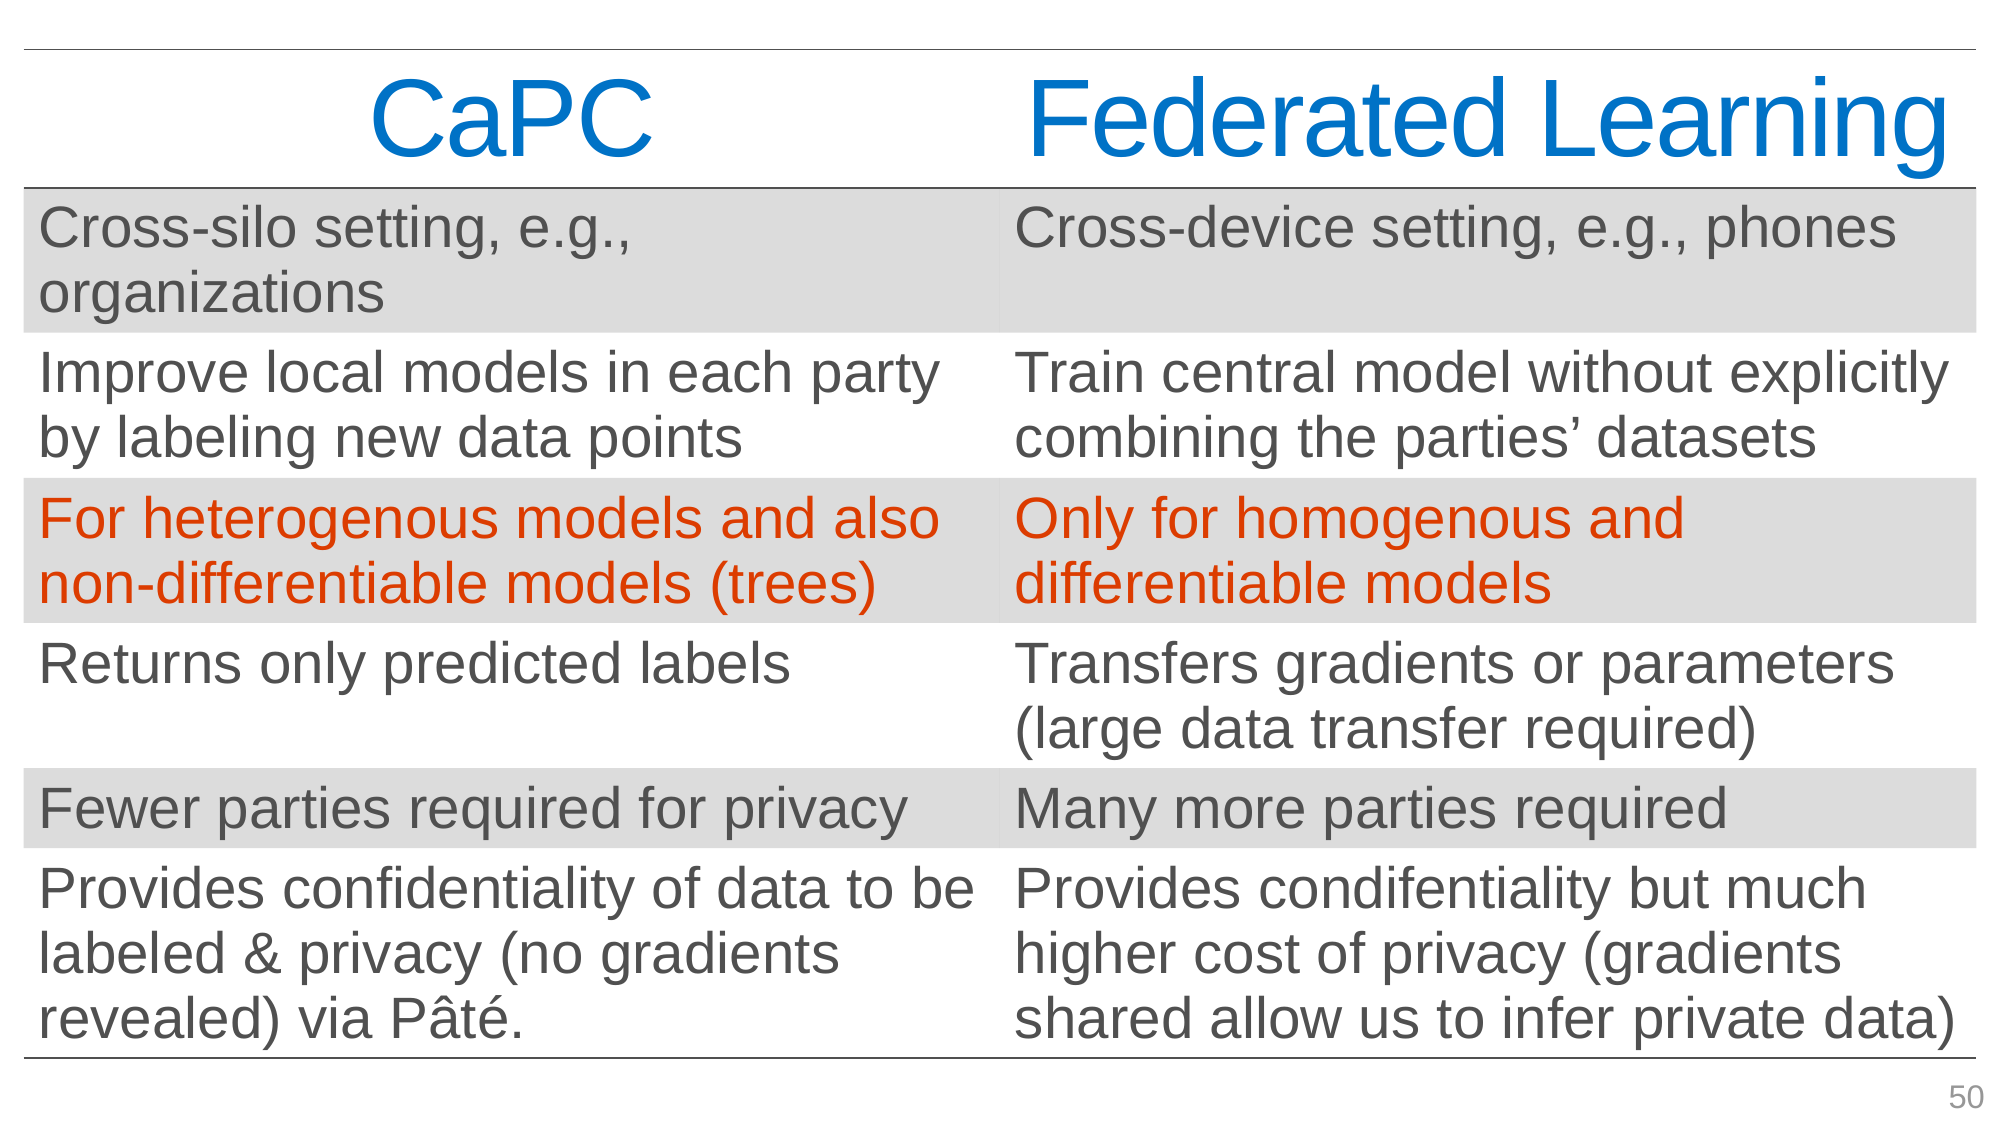

| CaPC | Federated Learning |
| --- | --- |
| Cross-silo setting, e.g., organizations | Cross-device setting, e.g., phones |
| Improve local models in each party by labeling new data points | Train central model without explicitly combining the parties’ datasets |
| For heterogenous models and also non-differentiable models (trees) | Only for homogenous and differentiable models |
| Returns only predicted labels | Transfers gradients or parameters (large data transfer required) |
| Fewer parties required for privacy | Many more parties required |
| Provides confidentiality of data to be labeled & privacy (no gradients revealed) via Pâté. | Provides condifentiality but much higher cost of privacy (gradients shared allow us to infer private data) |
50